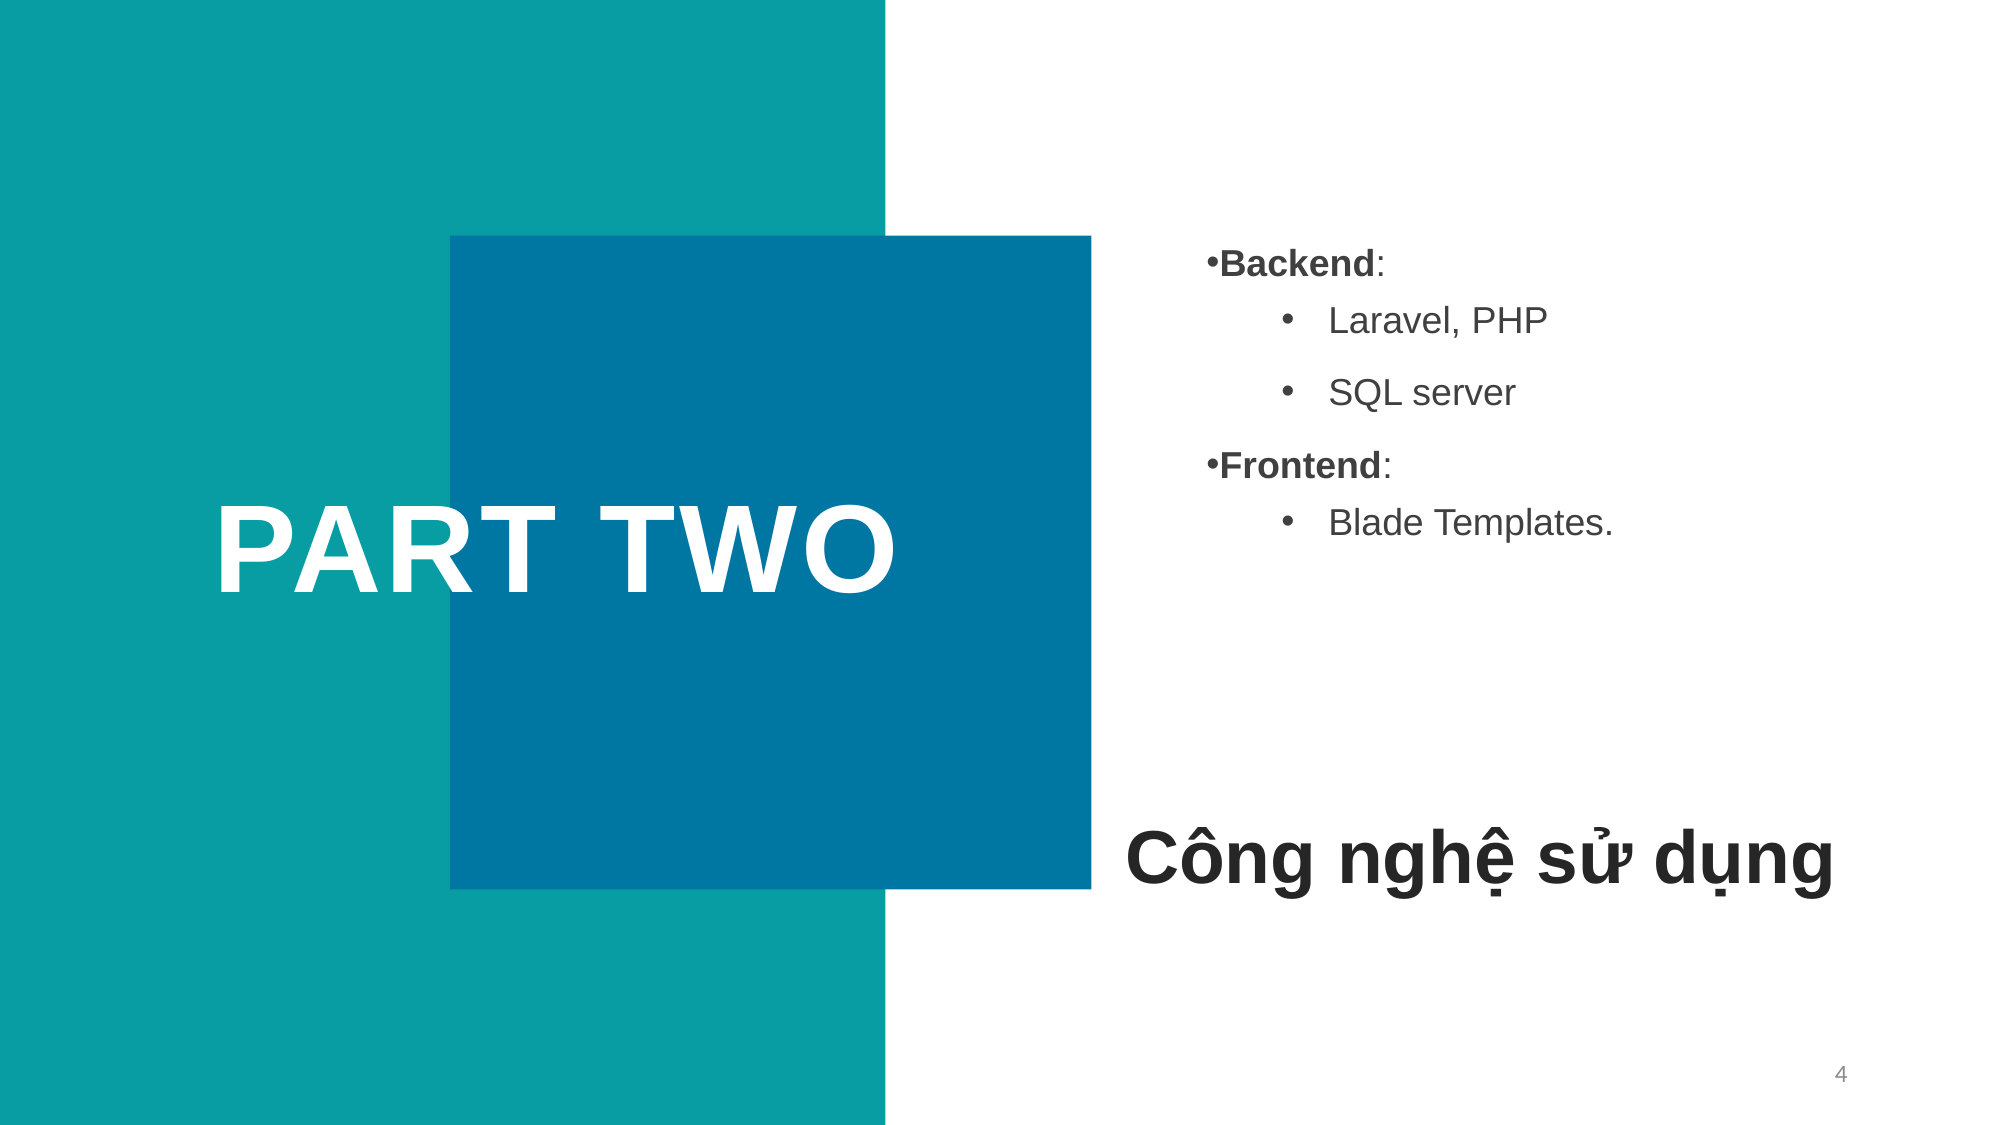

Backend:
Laravel, PHP
SQL server
Frontend:
Blade Templates.

PART TWO
Công nghệ sử dụng
4